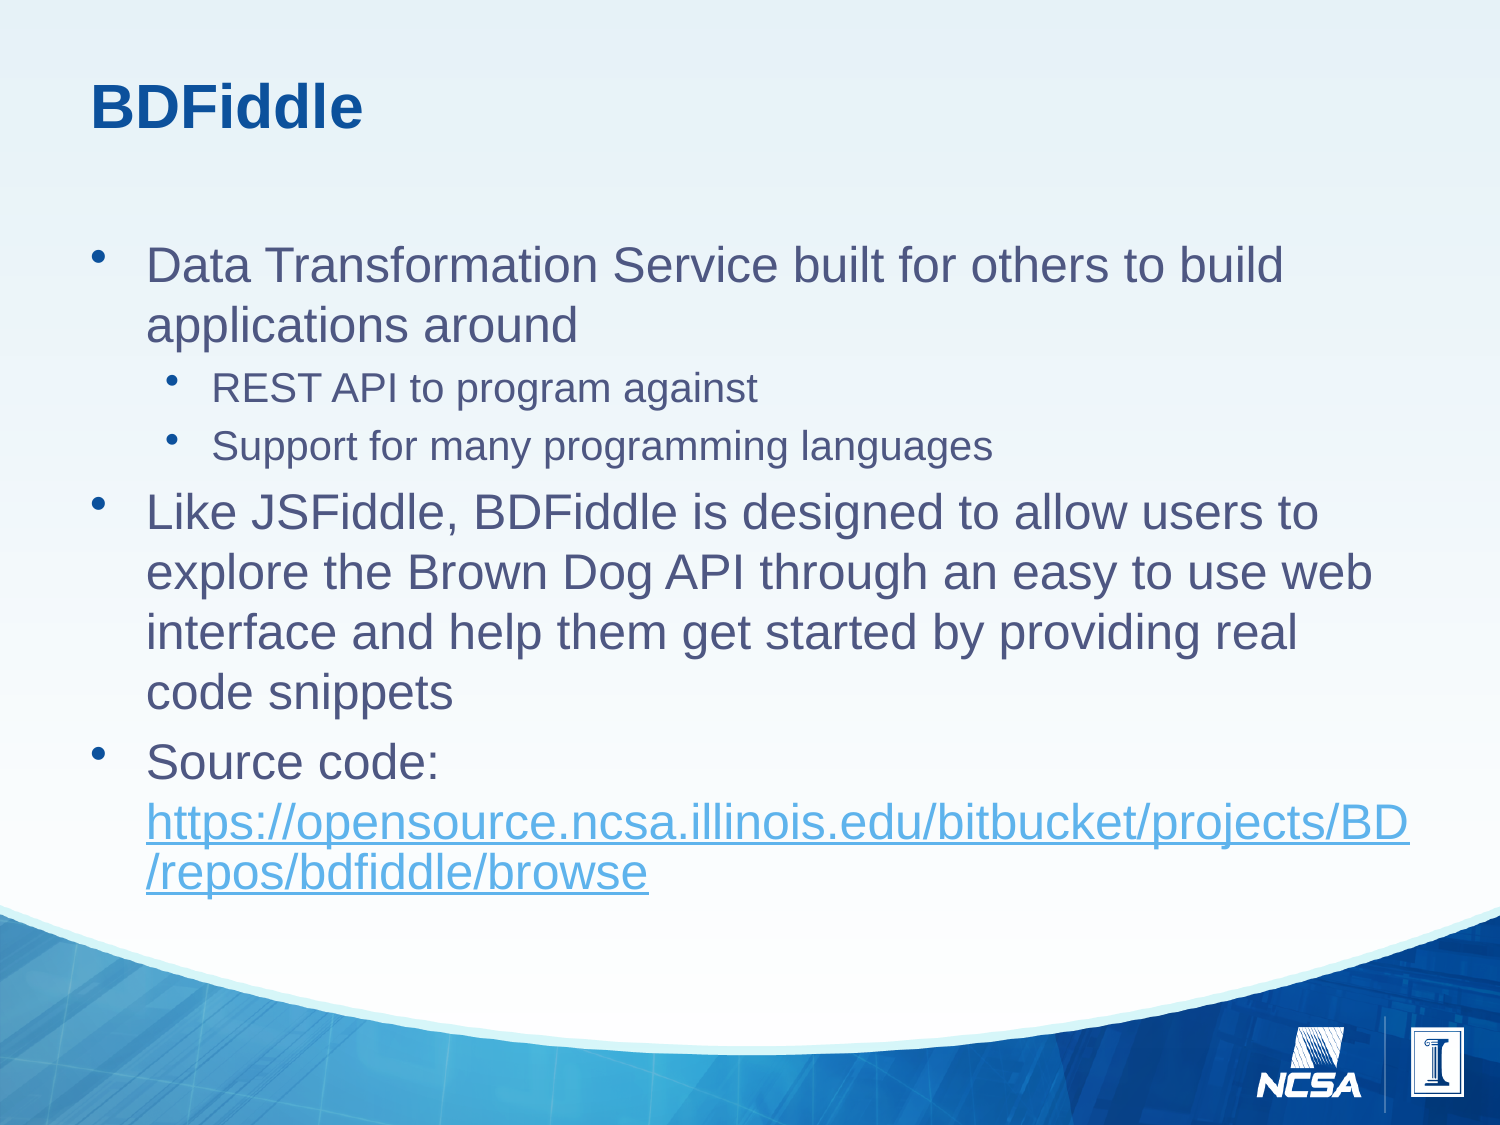

# BDFiddle
Data Transformation Service built for others to build applications around
REST API to program against
Support for many programming languages
Like JSFiddle, BDFiddle is designed to allow users to explore the Brown Dog API through an easy to use web interface and help them get started by providing real code snippets
Source code: https://opensource.ncsa.illinois.edu/bitbucket/projects/BD/repos/bdfiddle/browse